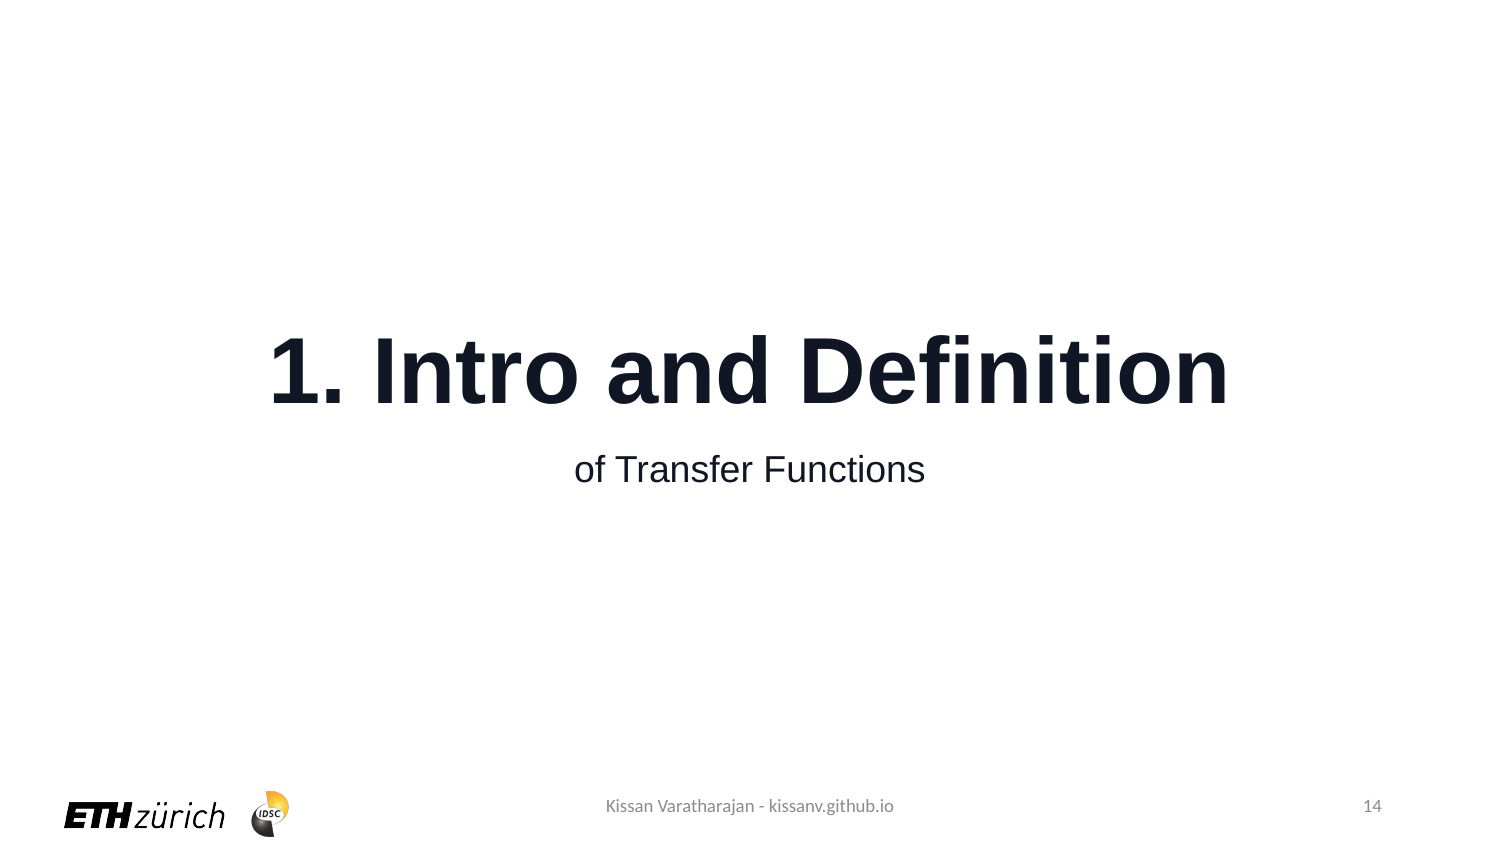

# 1. Intro and Definition
of Transfer Functions
Kissan Varatharajan - kissanv.github.io
14